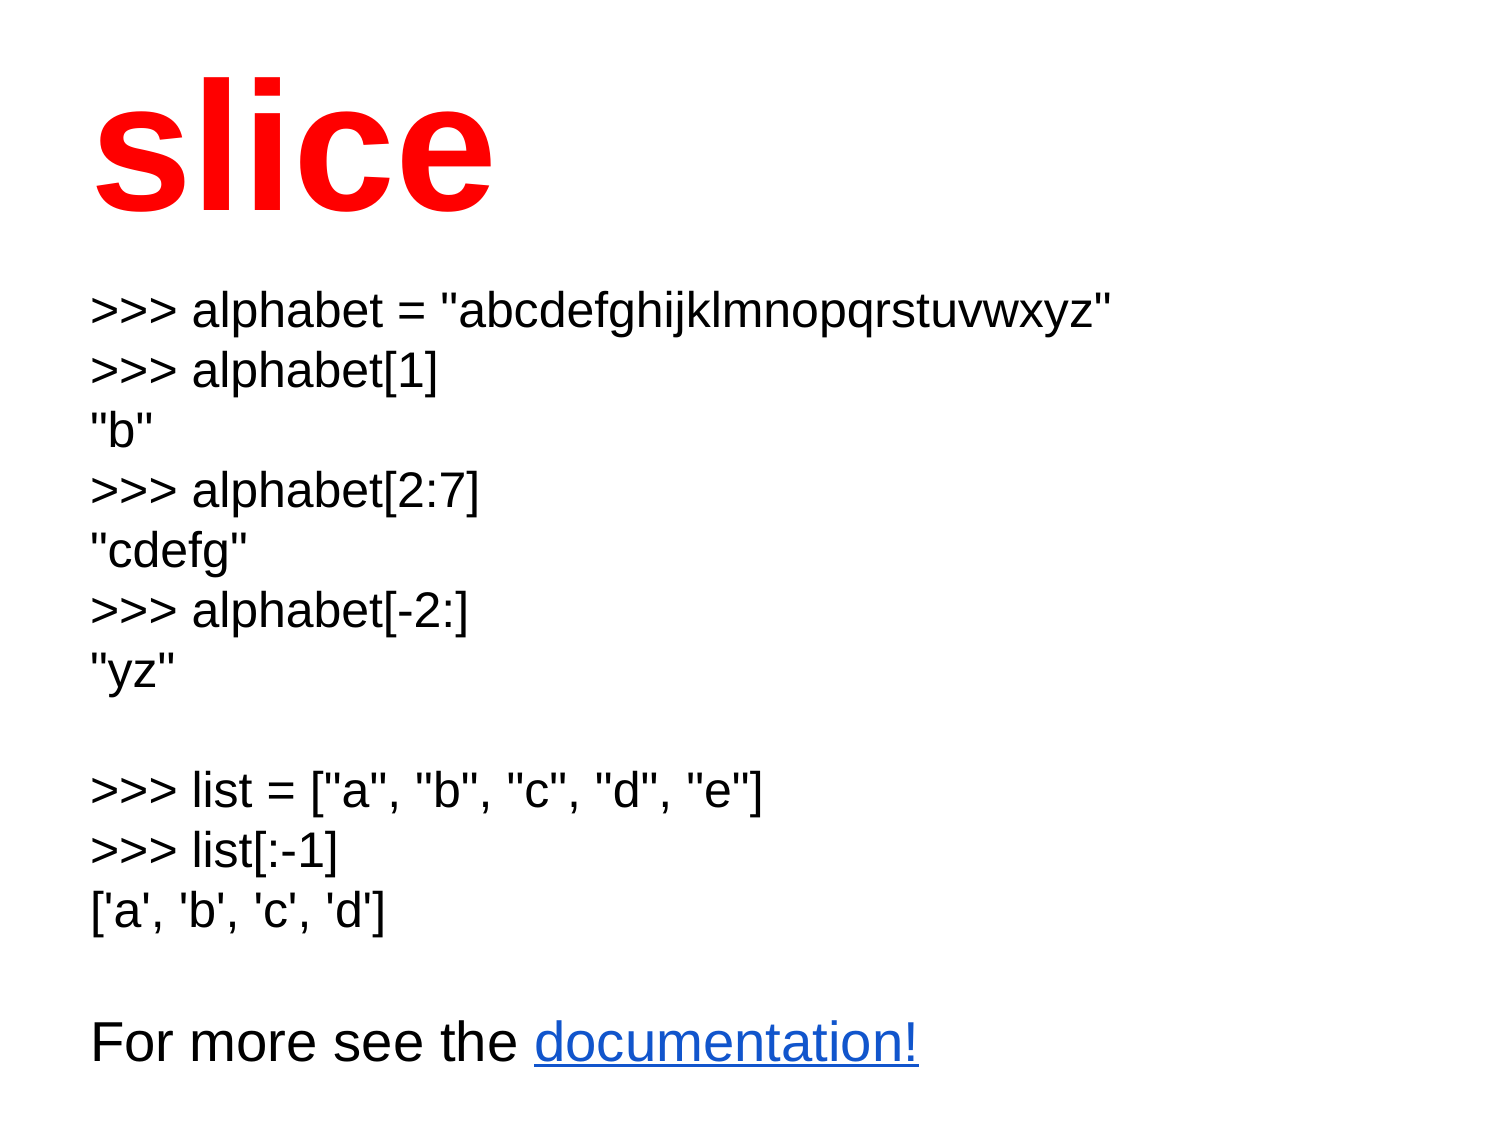

# slice
>>> alphabet = "abcdefghijklmnopqrstuvwxyz"
>>> alphabet[1]
"b"
>>> alphabet[2:7]
"cdefg"
>>> alphabet[-2:]
"yz"

>>> list = ["a", "b", "c", "d", "e"]
>>> list[:-1]
['a', 'b', 'c', 'd']

For more see the documentation!